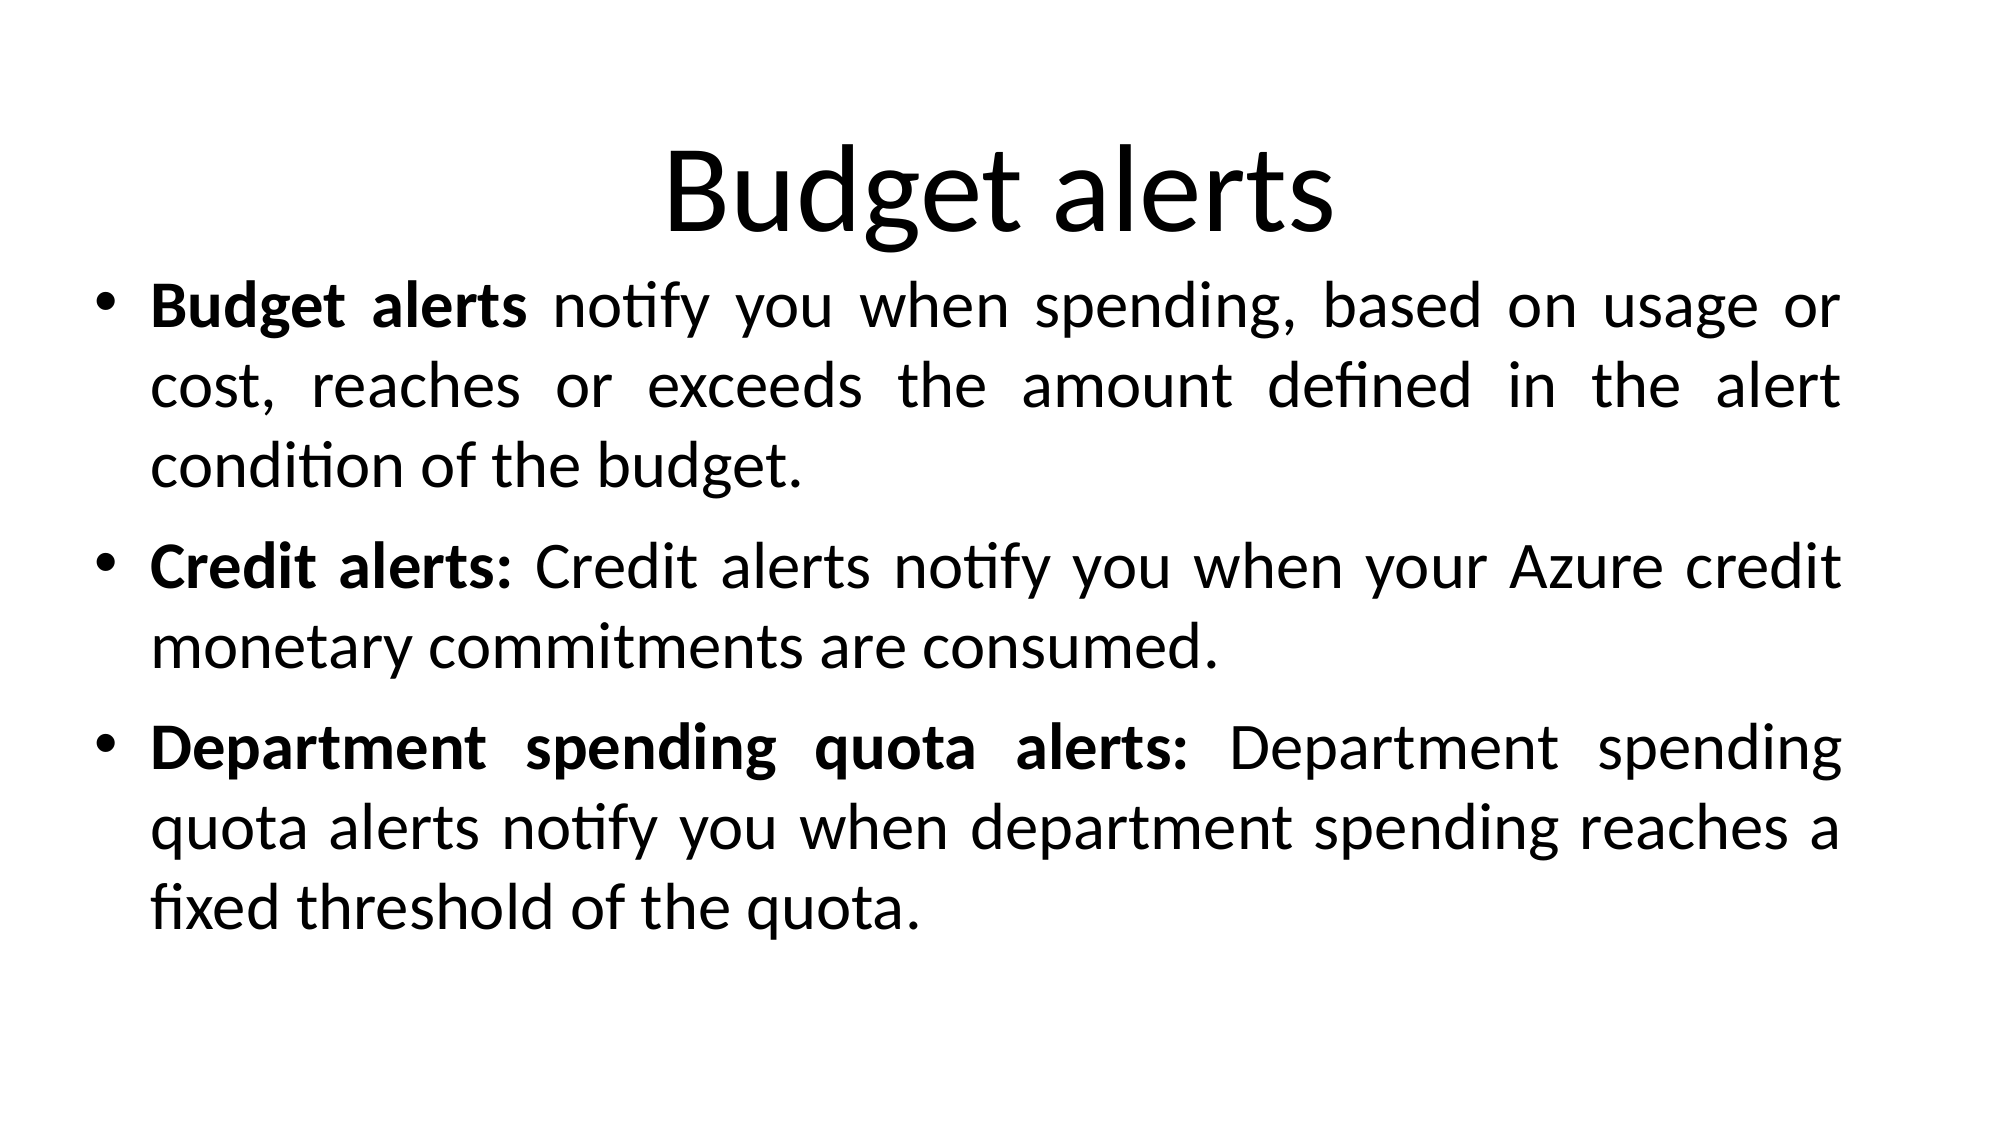

# Budget alerts
Budget alerts notify you when spending, based on usage or cost, reaches or exceeds the amount defined in the alert condition of the budget.
Credit alerts: Credit alerts notify you when your Azure credit monetary commitments are consumed.
Department spending quota alerts: Department spending quota alerts notify you when department spending reaches a fixed threshold of the quota.